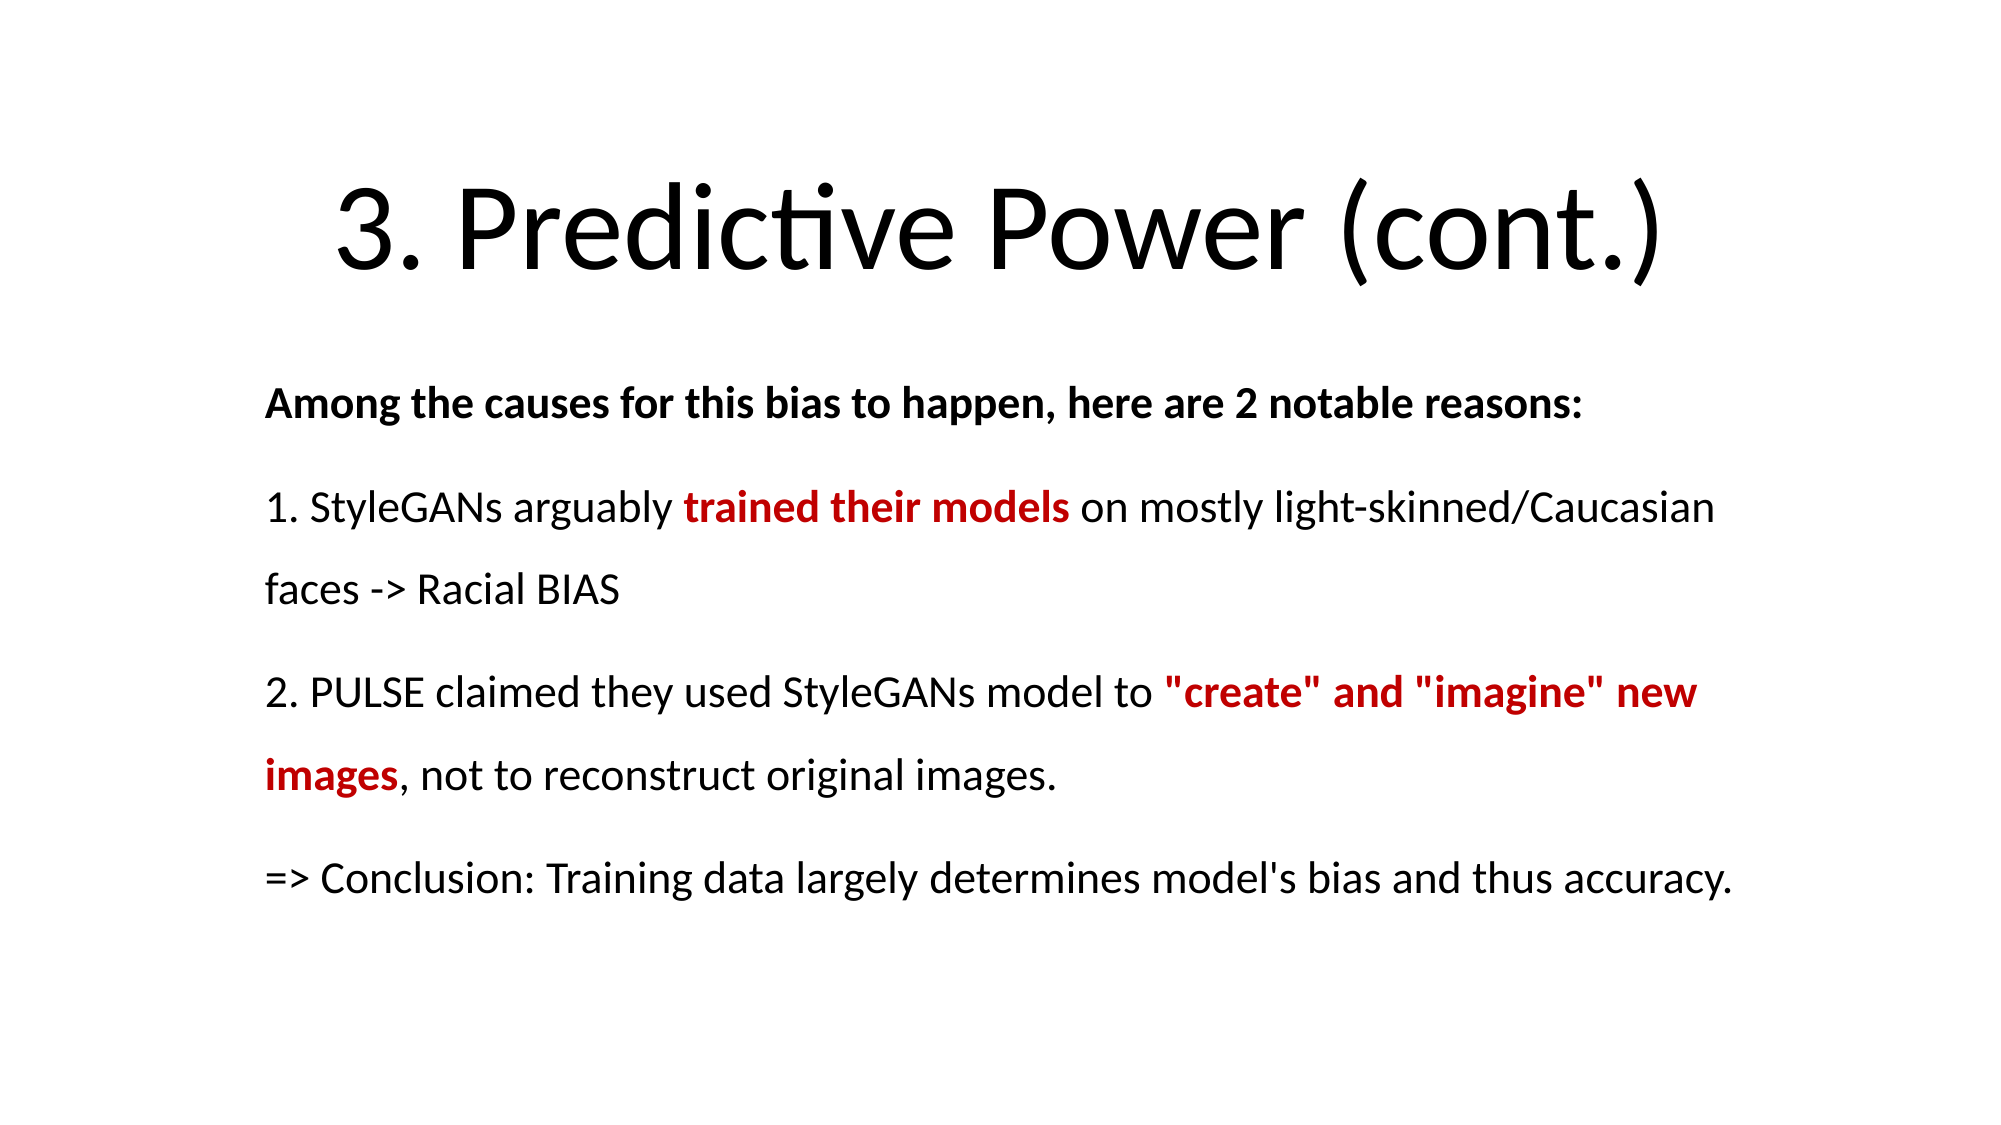

# 3. Predictive Power (cont.)
Among the causes for this bias to happen, here are 2 notable reasons:
1. StyleGANs arguably trained their models on mostly light-skinned/Caucasian faces -> Racial BIAS
2. PULSE claimed they used StyleGANs model to "create" and "imagine" new images, not to reconstruct original images.
=> Conclusion: Training data largely determines model's bias and thus accuracy.